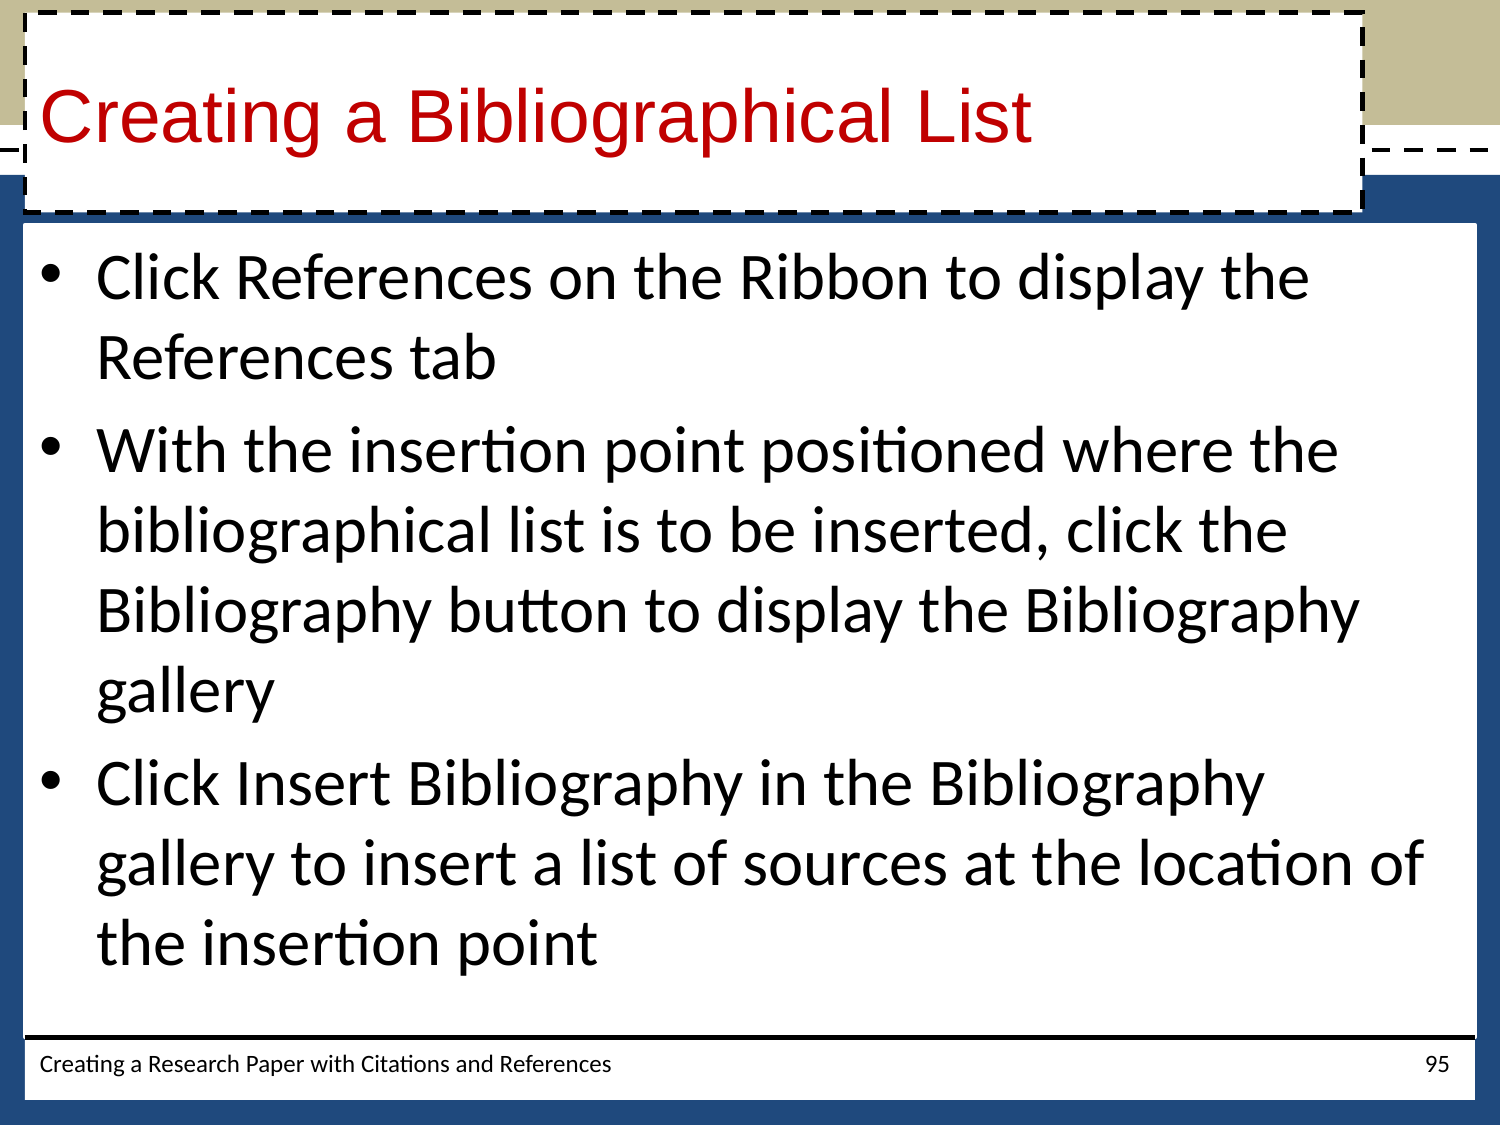

# Creating a Bibliographical List
Click References on the Ribbon to display the References tab
With the insertion point positioned where the bibliographical list is to be inserted, click the Bibliography button to display the Bibliography gallery
Click Insert Bibliography in the Bibliography gallery to insert a list of sources at the location of the insertion point
Creating a Research Paper with Citations and References
95